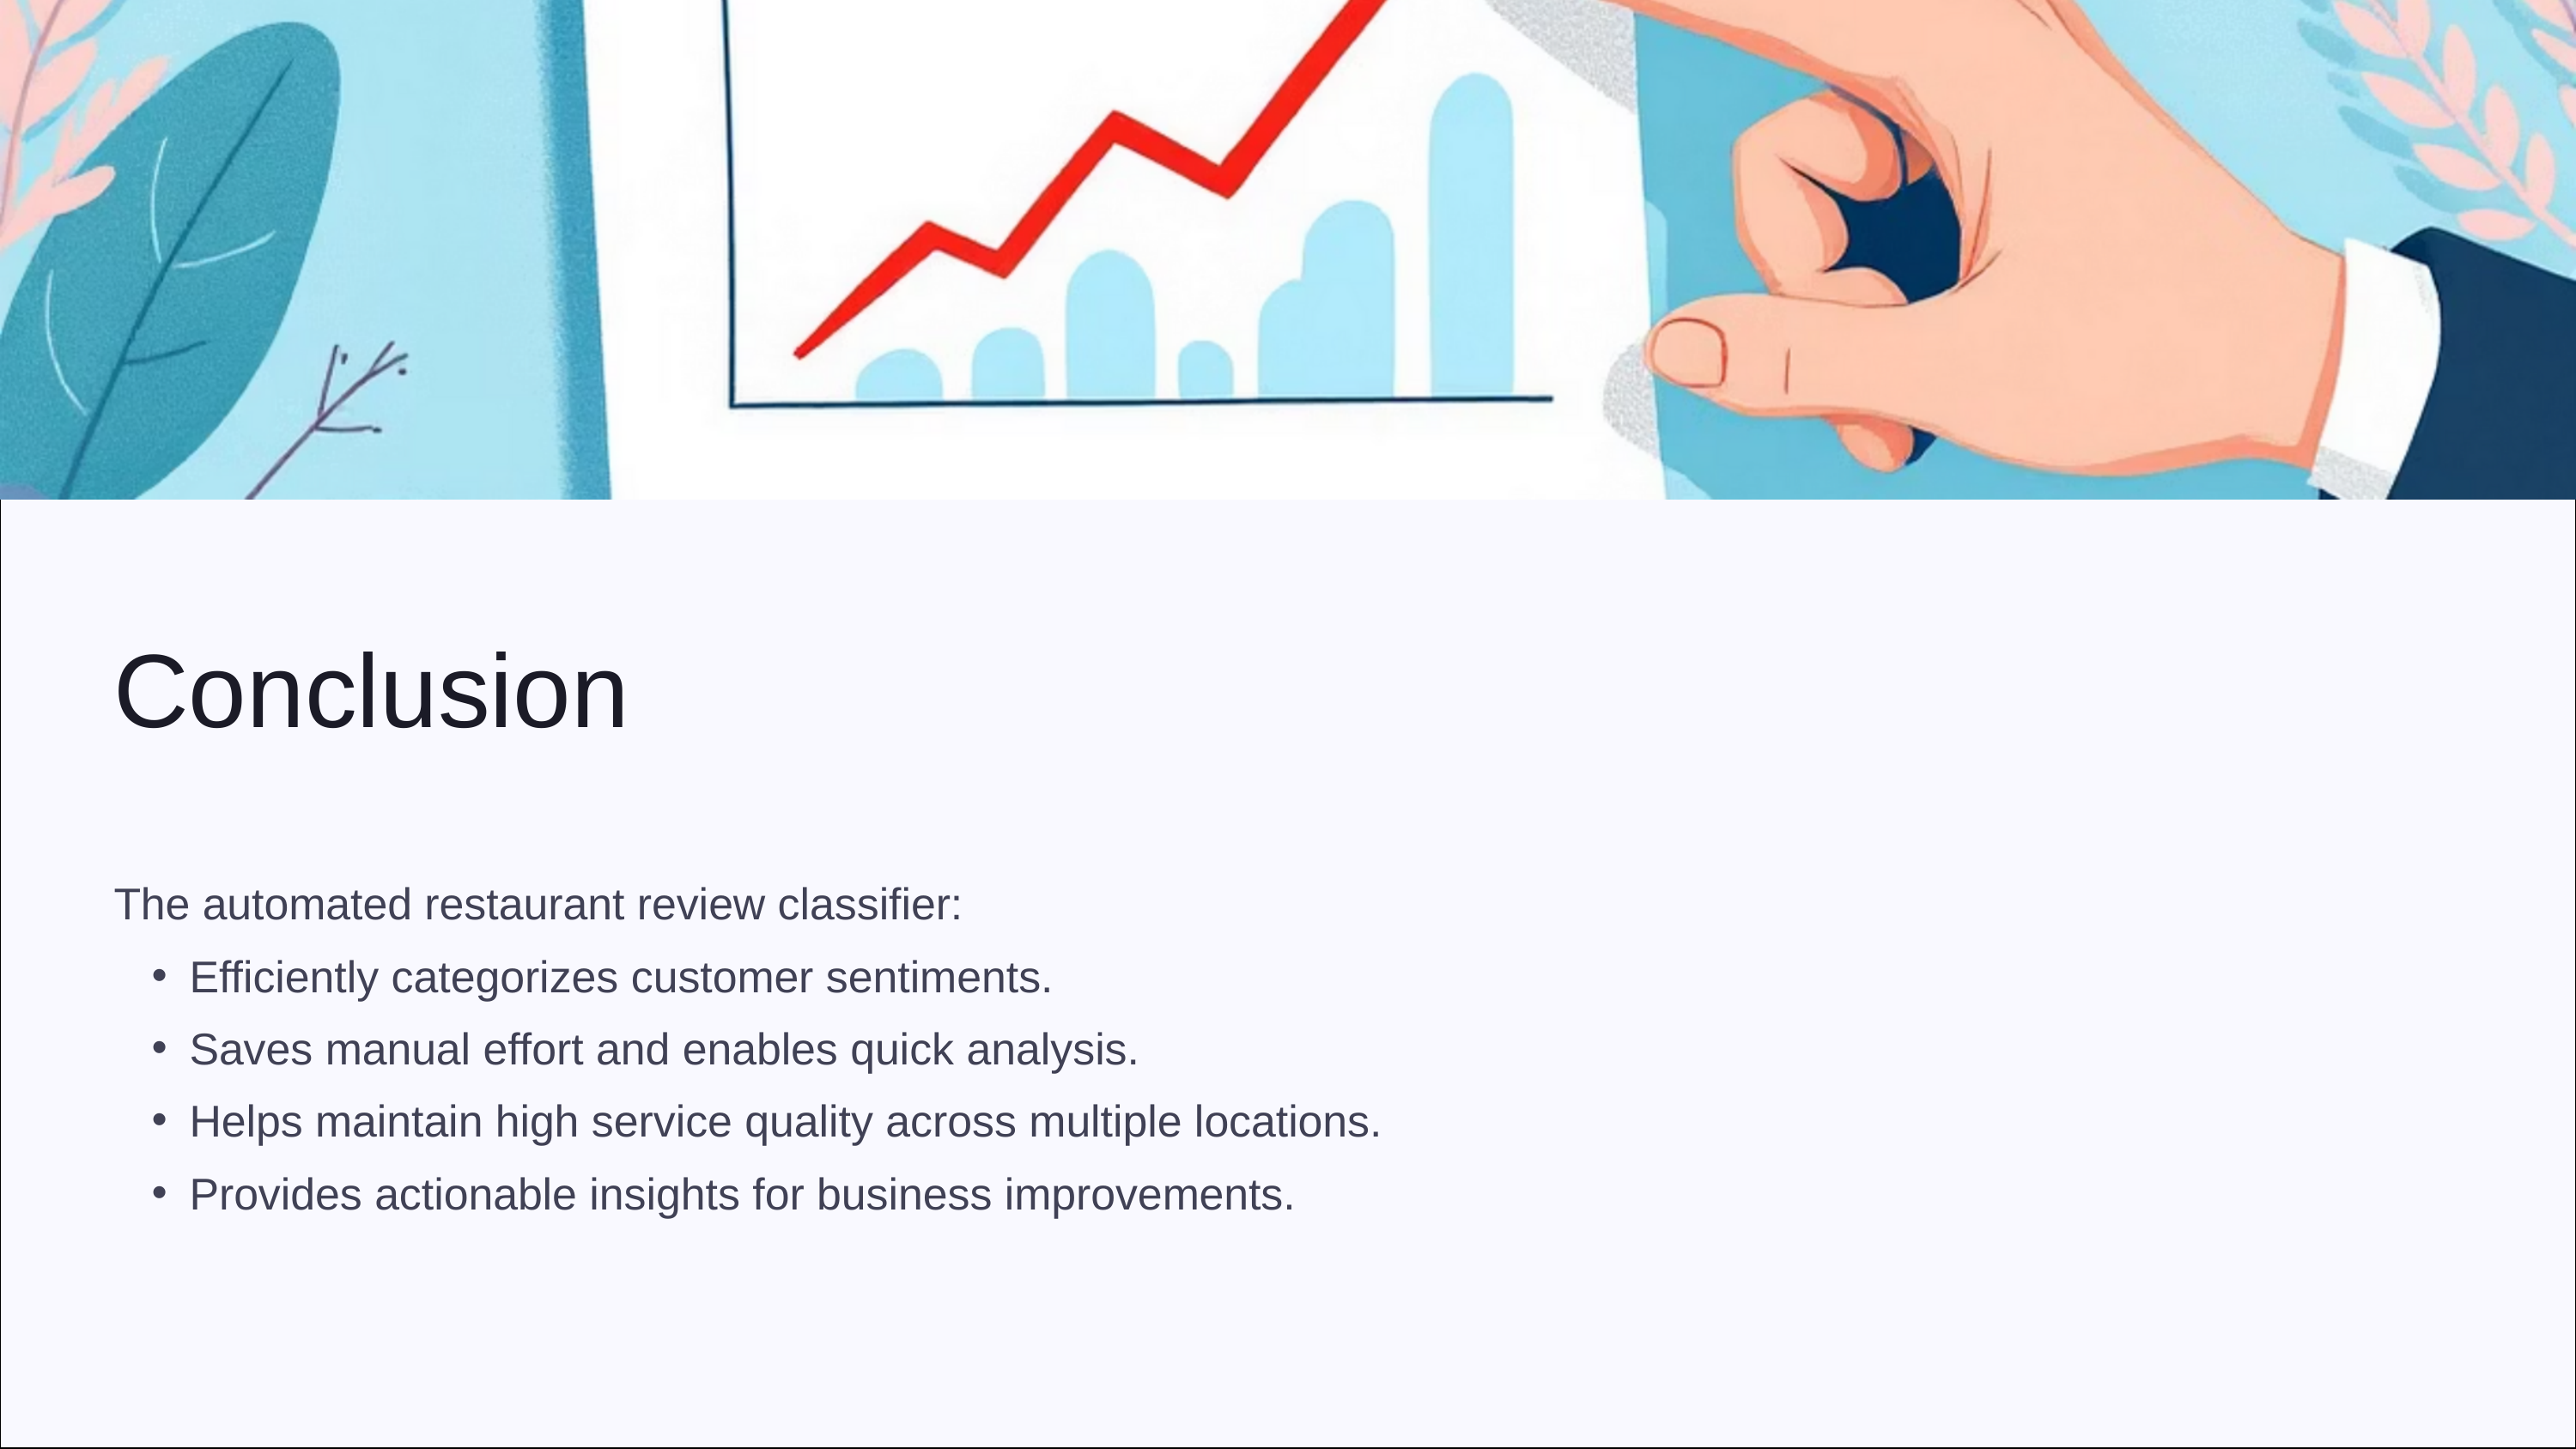

Conclusion
The automated restaurant review classifier:
Efficiently categorizes customer sentiments.
Saves manual effort and enables quick analysis.
Helps maintain high service quality across multiple locations.
Provides actionable insights for business improvements.